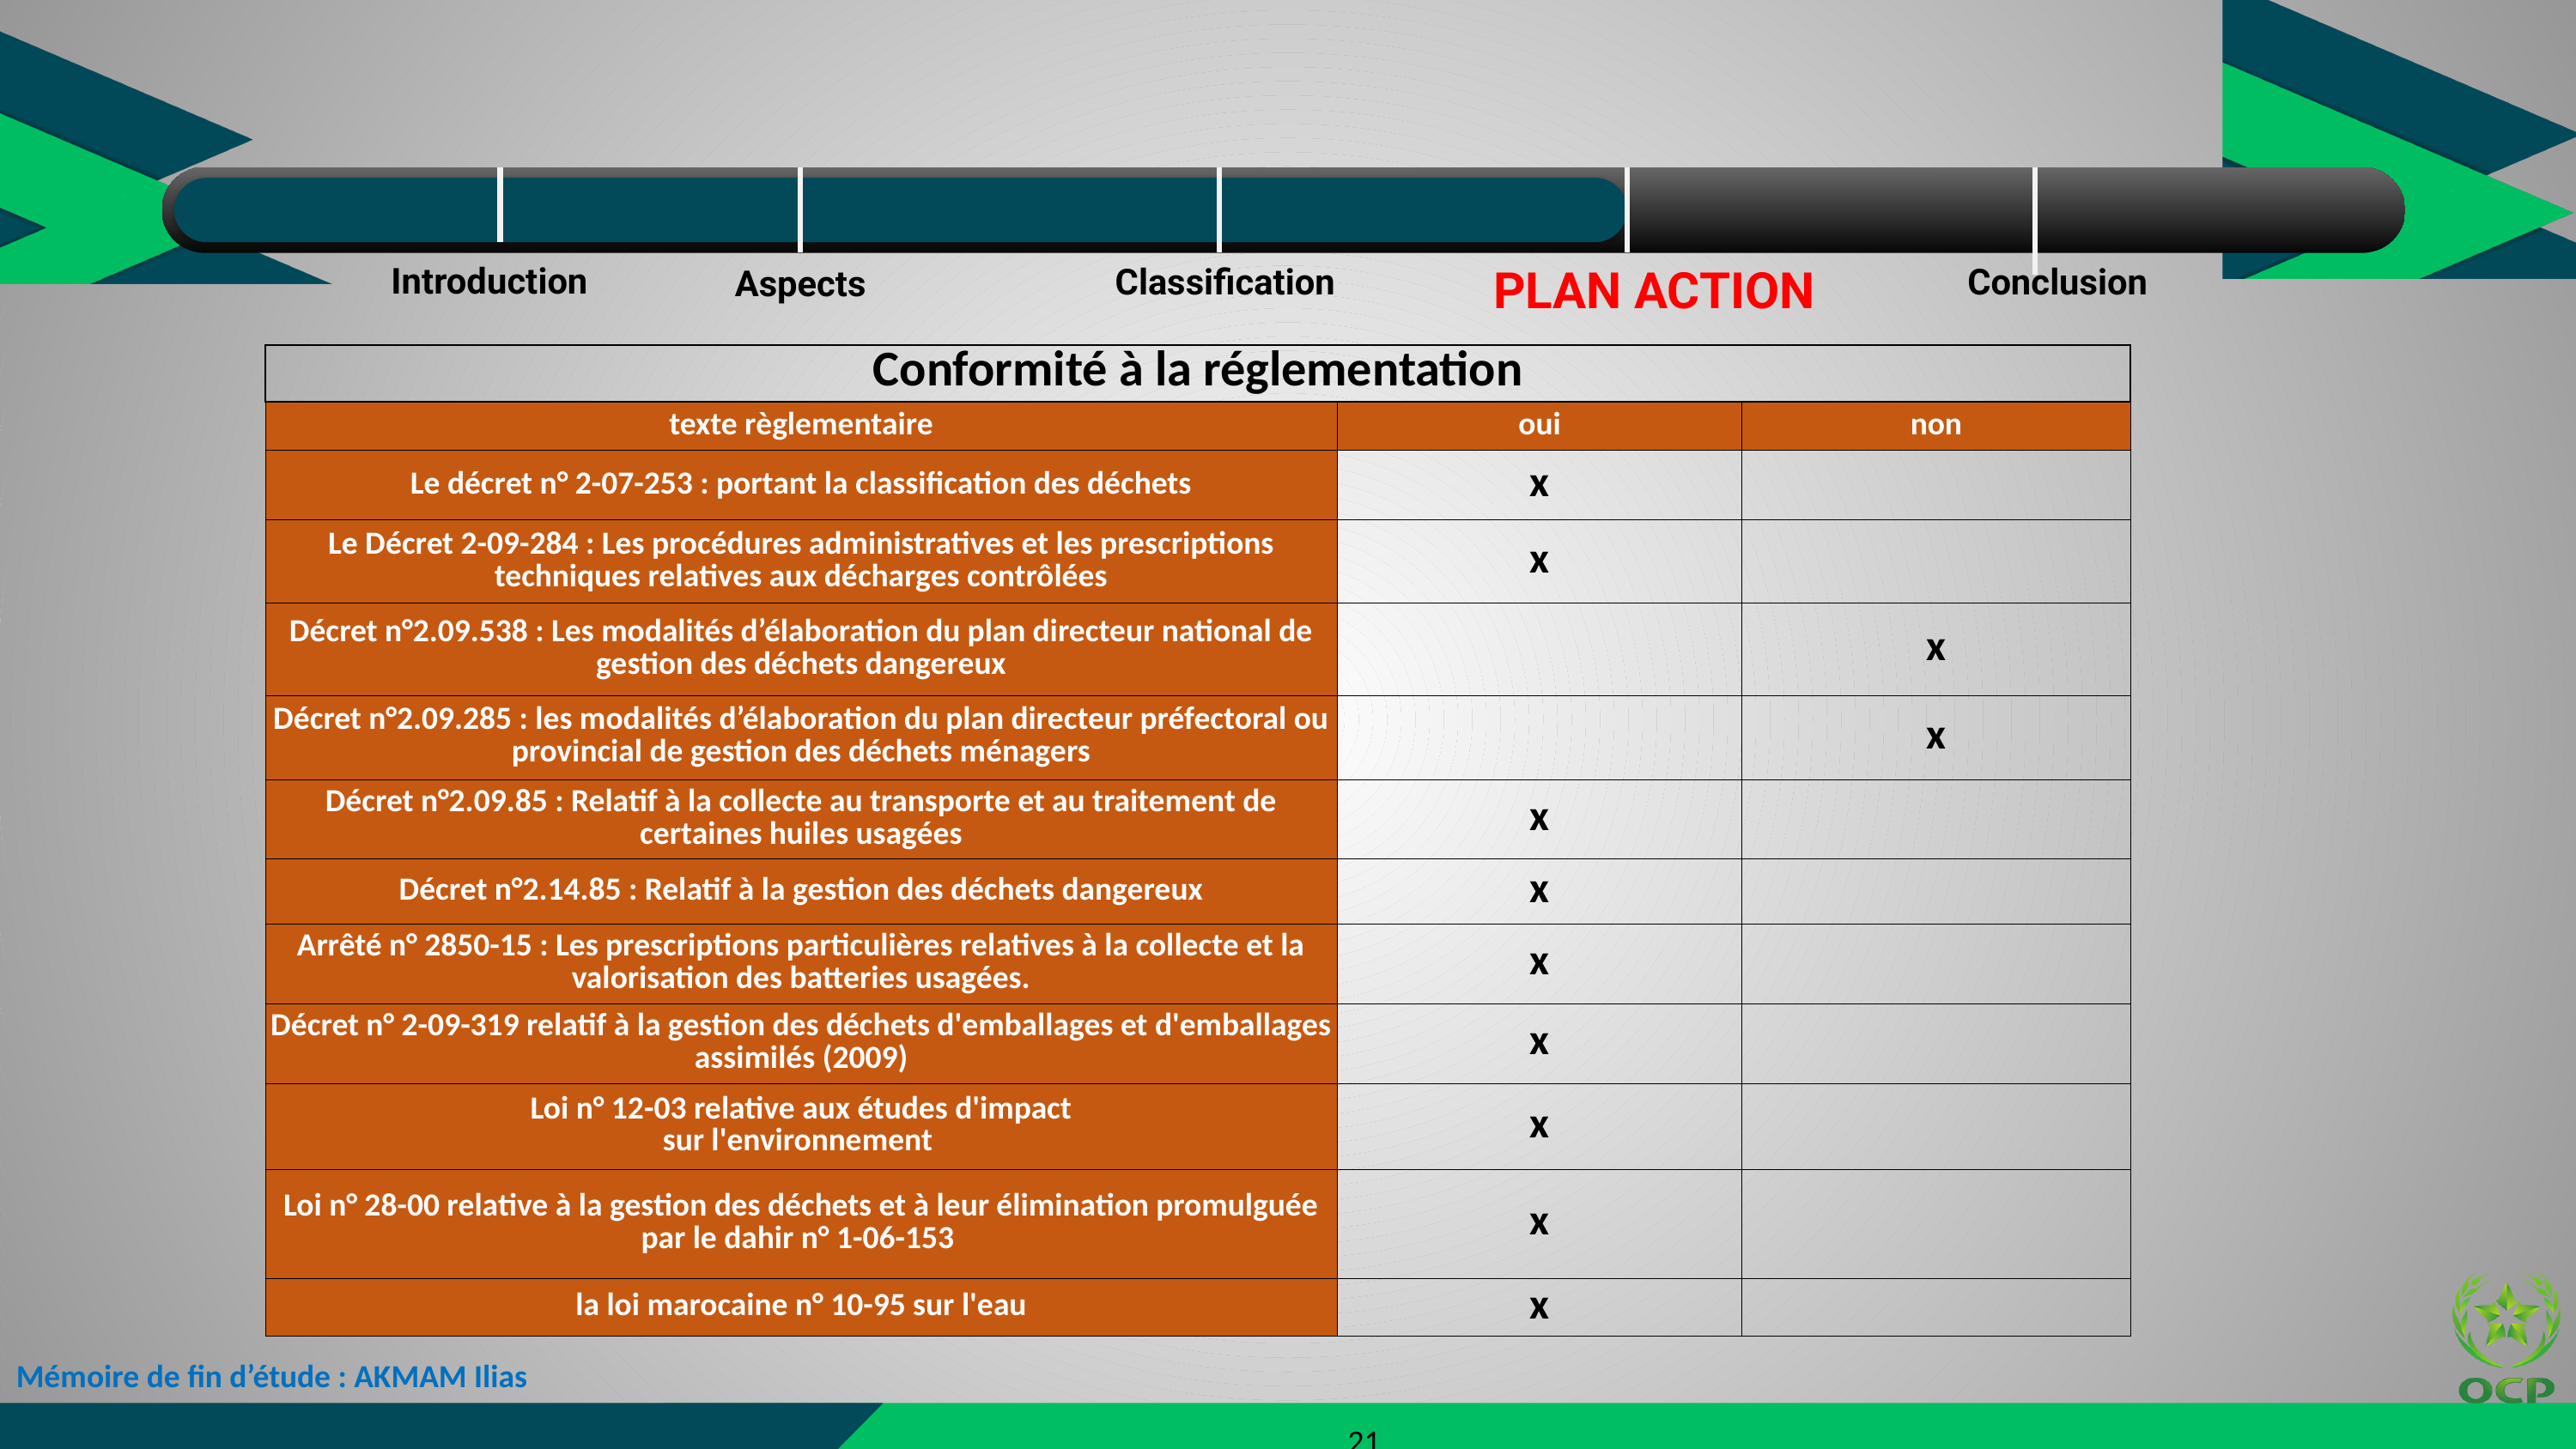

Introduction
Classification
PLAN ACTION
Conclusion
Aspects
| Conformité à la réglementation |  |  |
| --- | --- | --- |
| texte règlementaire | oui | non |
| Le décret n° 2-07-253 : portant la classification des déchets | x |  |
| Le Décret 2-09-284 : Les procédures administratives et les prescriptions techniques relatives aux décharges contrôlées | x |  |
| Décret n°2.09.538 : Les modalités d’élaboration du plan directeur national de gestion des déchets dangereux |  | x |
| Décret n°2.09.285 : les modalités d’élaboration du plan directeur préfectoral ou provincial de gestion des déchets ménagers |  | x |
| Décret n°2.09.85 : Relatif à la collecte au transporte et au traitement de certaines huiles usagées | x |  |
| Décret n°2.14.85 : Relatif à la gestion des déchets dangereux | x |  |
| Arrêté n° 2850-15 : Les prescriptions particulières relatives à la collecte et la valorisation des batteries usagées. | x |  |
| Décret n° 2-09-319 relatif à la gestion des déchets d'emballages et d'emballages assimilés (2009) | x |  |
| Loi n° 12-03 relative aux études d'impact sur l'environnement | x |  |
| Loi n° 28-00 relative à la gestion des déchets et à leur élimination promulguée par le dahir n° 1-06-153 | x |  |
| la loi marocaine n° 10-95 sur l'eau | x |  |

Mémoire de fin d’étude : AKMAM Ilias

21